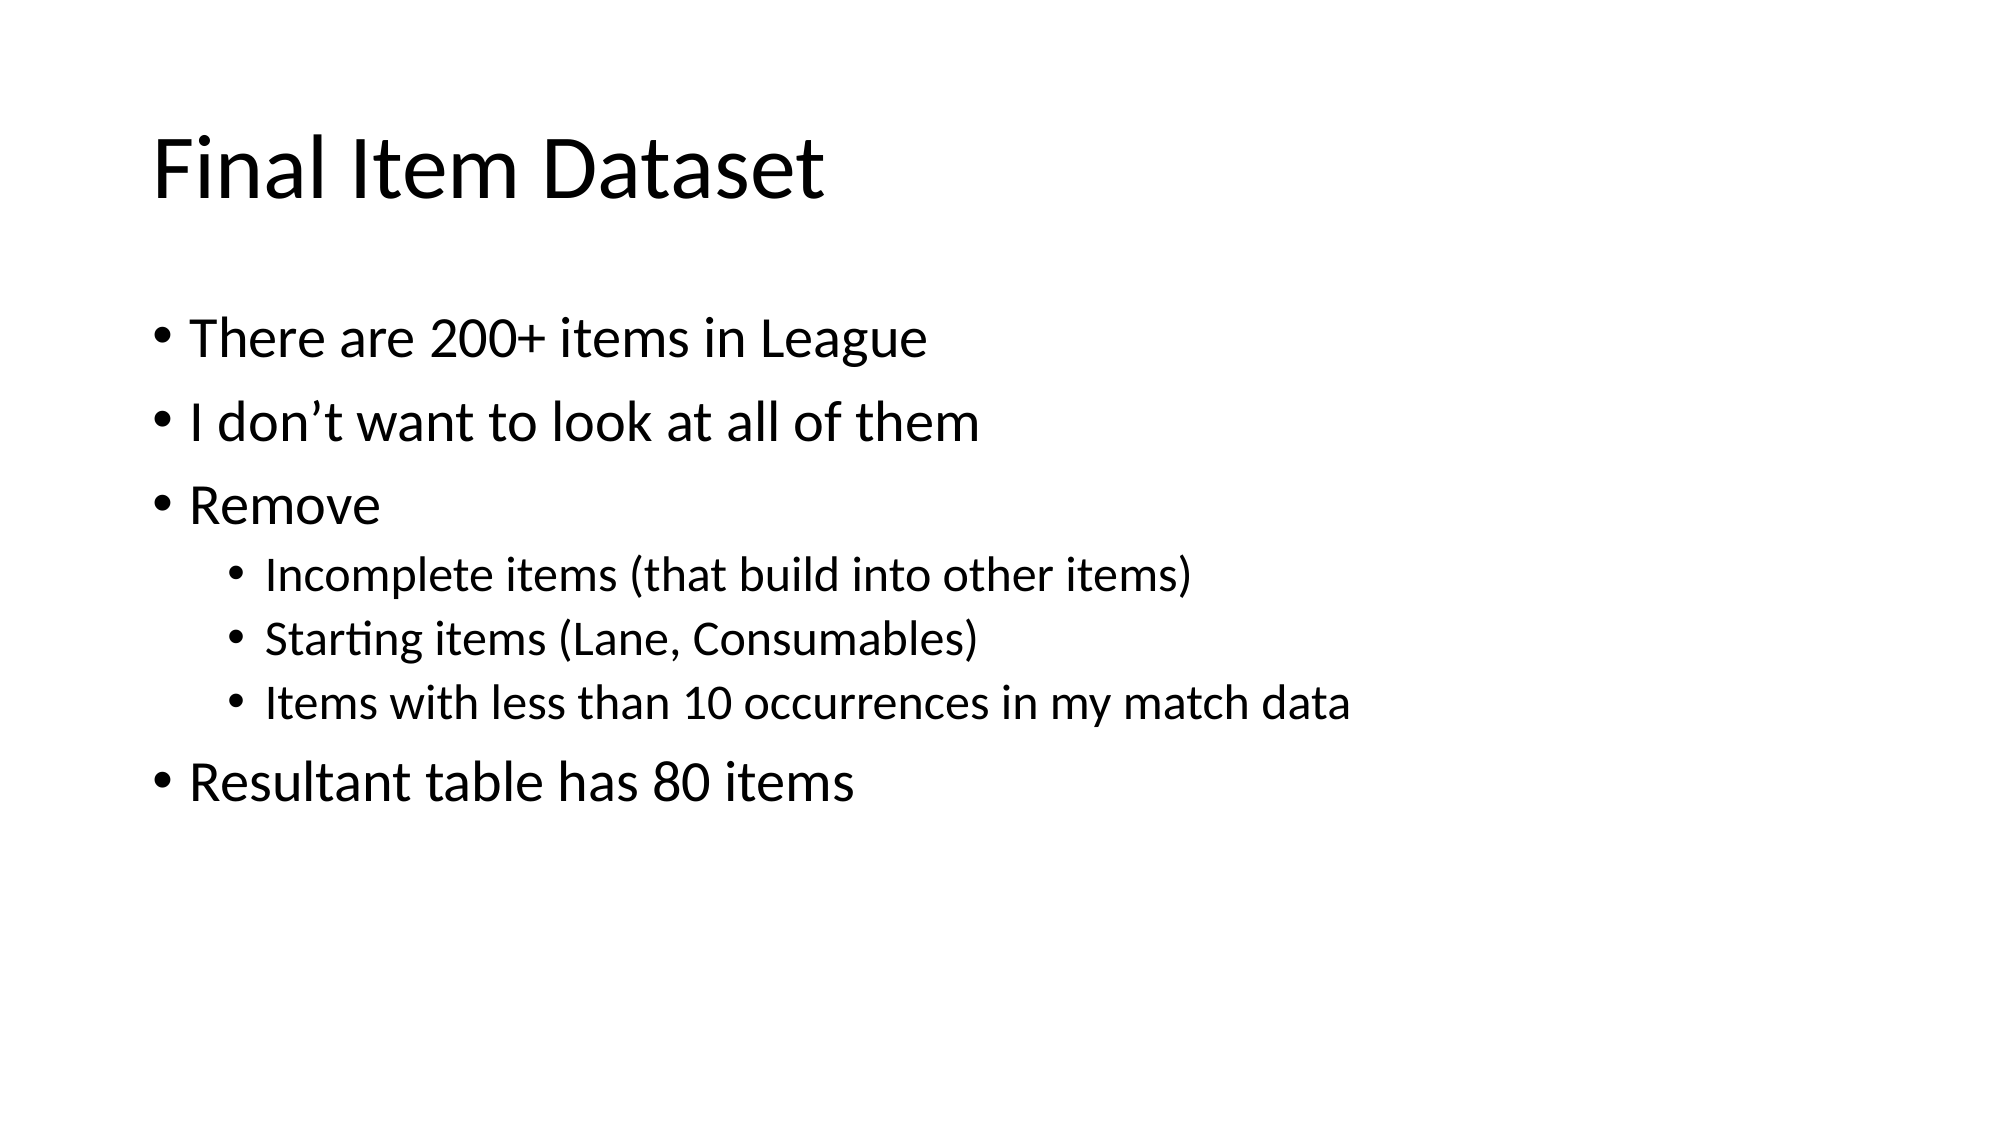

# Final Item Dataset
There are 200+ items in League
I don’t want to look at all of them
Remove
Incomplete items (that build into other items)
Starting items (Lane, Consumables)
Items with less than 10 occurrences in my match data
Resultant table has 80 items